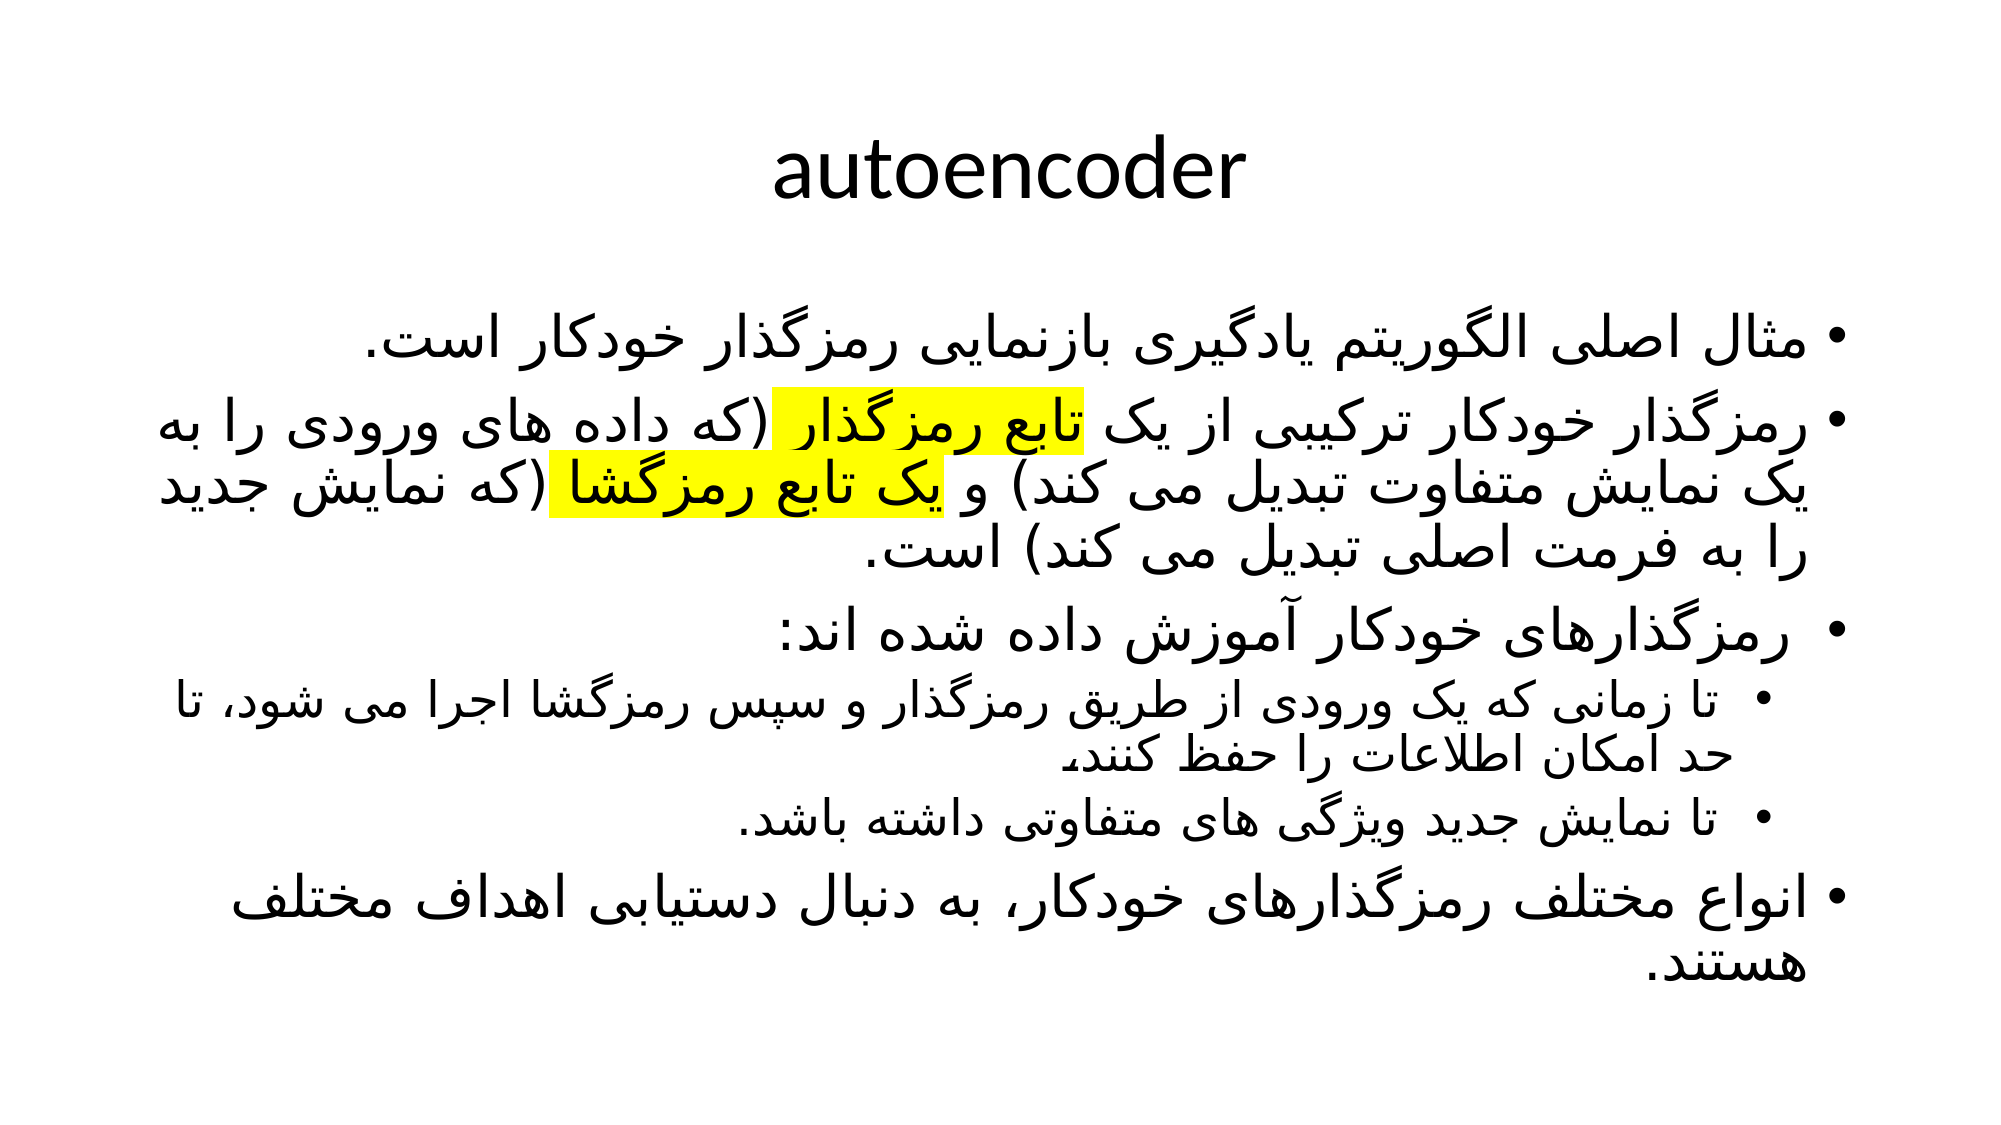

# autoencoder
مثال اصلی الگوریتم یادگیری بازنمایی رمزگذار خودکار است.
رمزگذار خودکار ترکیبی از یک تابع رمزگذار (که داده های ورودی را به یک نمایش متفاوت تبدیل می کند) و یک تابع رمزگشا (که نمایش جدید را به فرمت اصلی تبدیل می کند) است.
 رمزگذارهای خودکار آموزش داده شده اند:
 تا زمانی که یک ورودی از طریق رمزگذار و سپس رمزگشا اجرا می شود، تا حد امکان اطلاعات را حفظ کنند،
 تا نمایش جدید ویژگی های متفاوتی داشته باشد.
انواع مختلف رمزگذارهای خودکار، به دنبال دستیابی اهداف مختلف هستند.